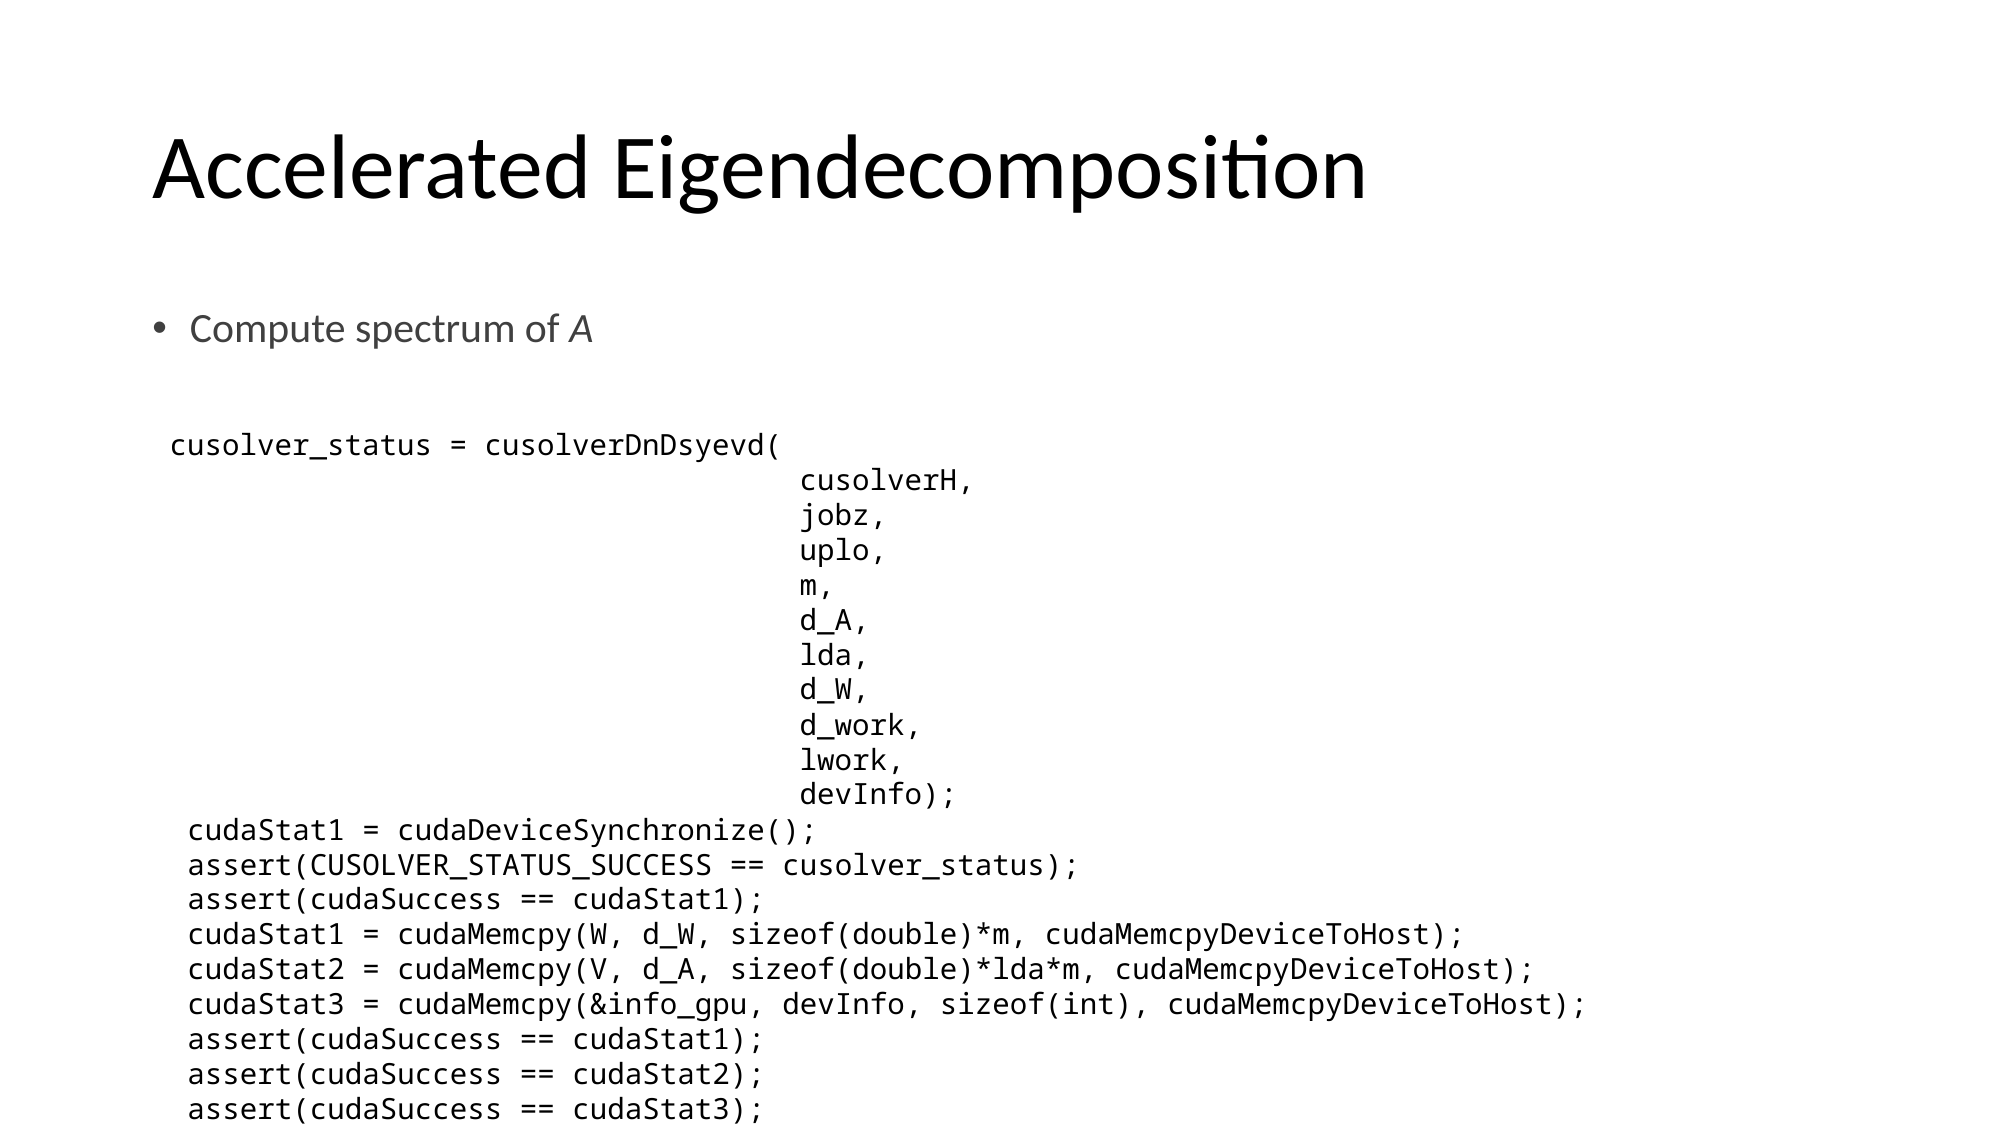

# Accelerated Eigendecomposition
Compute spectrum of A
 cusolver_status = cusolverDnDsyevd(
                                     cusolverH,
                                     jobz,
                                     uplo,
                                     m,
                                     d_A,
                                     lda,
                                     d_W,
                                     d_work,
                                     lwork,
                                     devInfo);
  cudaStat1 = cudaDeviceSynchronize();
  assert(CUSOLVER_STATUS_SUCCESS == cusolver_status);
  assert(cudaSuccess == cudaStat1);
  cudaStat1 = cudaMemcpy(W, d_W, sizeof(double)*m, cudaMemcpyDeviceToHost);
  cudaStat2 = cudaMemcpy(V, d_A, sizeof(double)*lda*m, cudaMemcpyDeviceToHost);
  cudaStat3 = cudaMemcpy(&info_gpu, devInfo, sizeof(int), cudaMemcpyDeviceToHost);
  assert(cudaSuccess == cudaStat1);
  assert(cudaSuccess == cudaStat2);
  assert(cudaSuccess == cudaStat3);